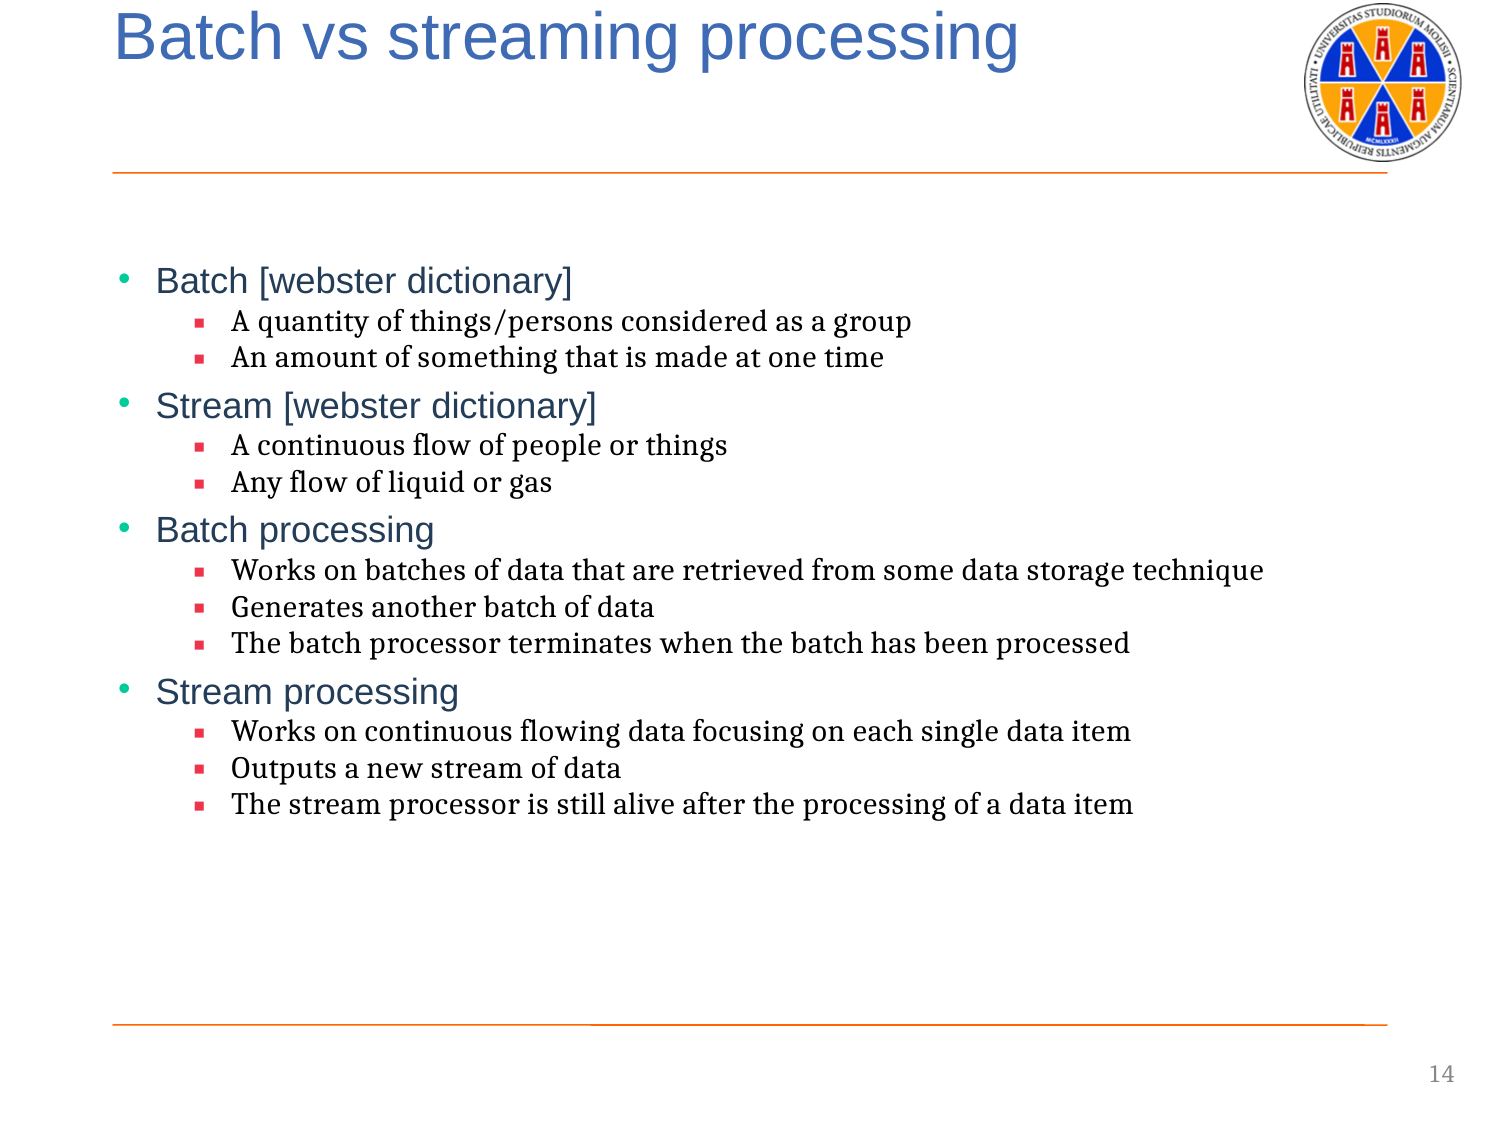

# Batch vs streaming processing
Batch [webster dictionary]
A quantity of things/persons considered as a group
An amount of something that is made at one time
Stream [webster dictionary]
A continuous flow of people or things
Any flow of liquid or gas
Batch processing
Works on batches of data that are retrieved from some data storage technique
Generates another batch of data
The batch processor terminates when the batch has been processed
Stream processing
Works on continuous flowing data focusing on each single data item
Outputs a new stream of data
The stream processor is still alive after the processing of a data item
14